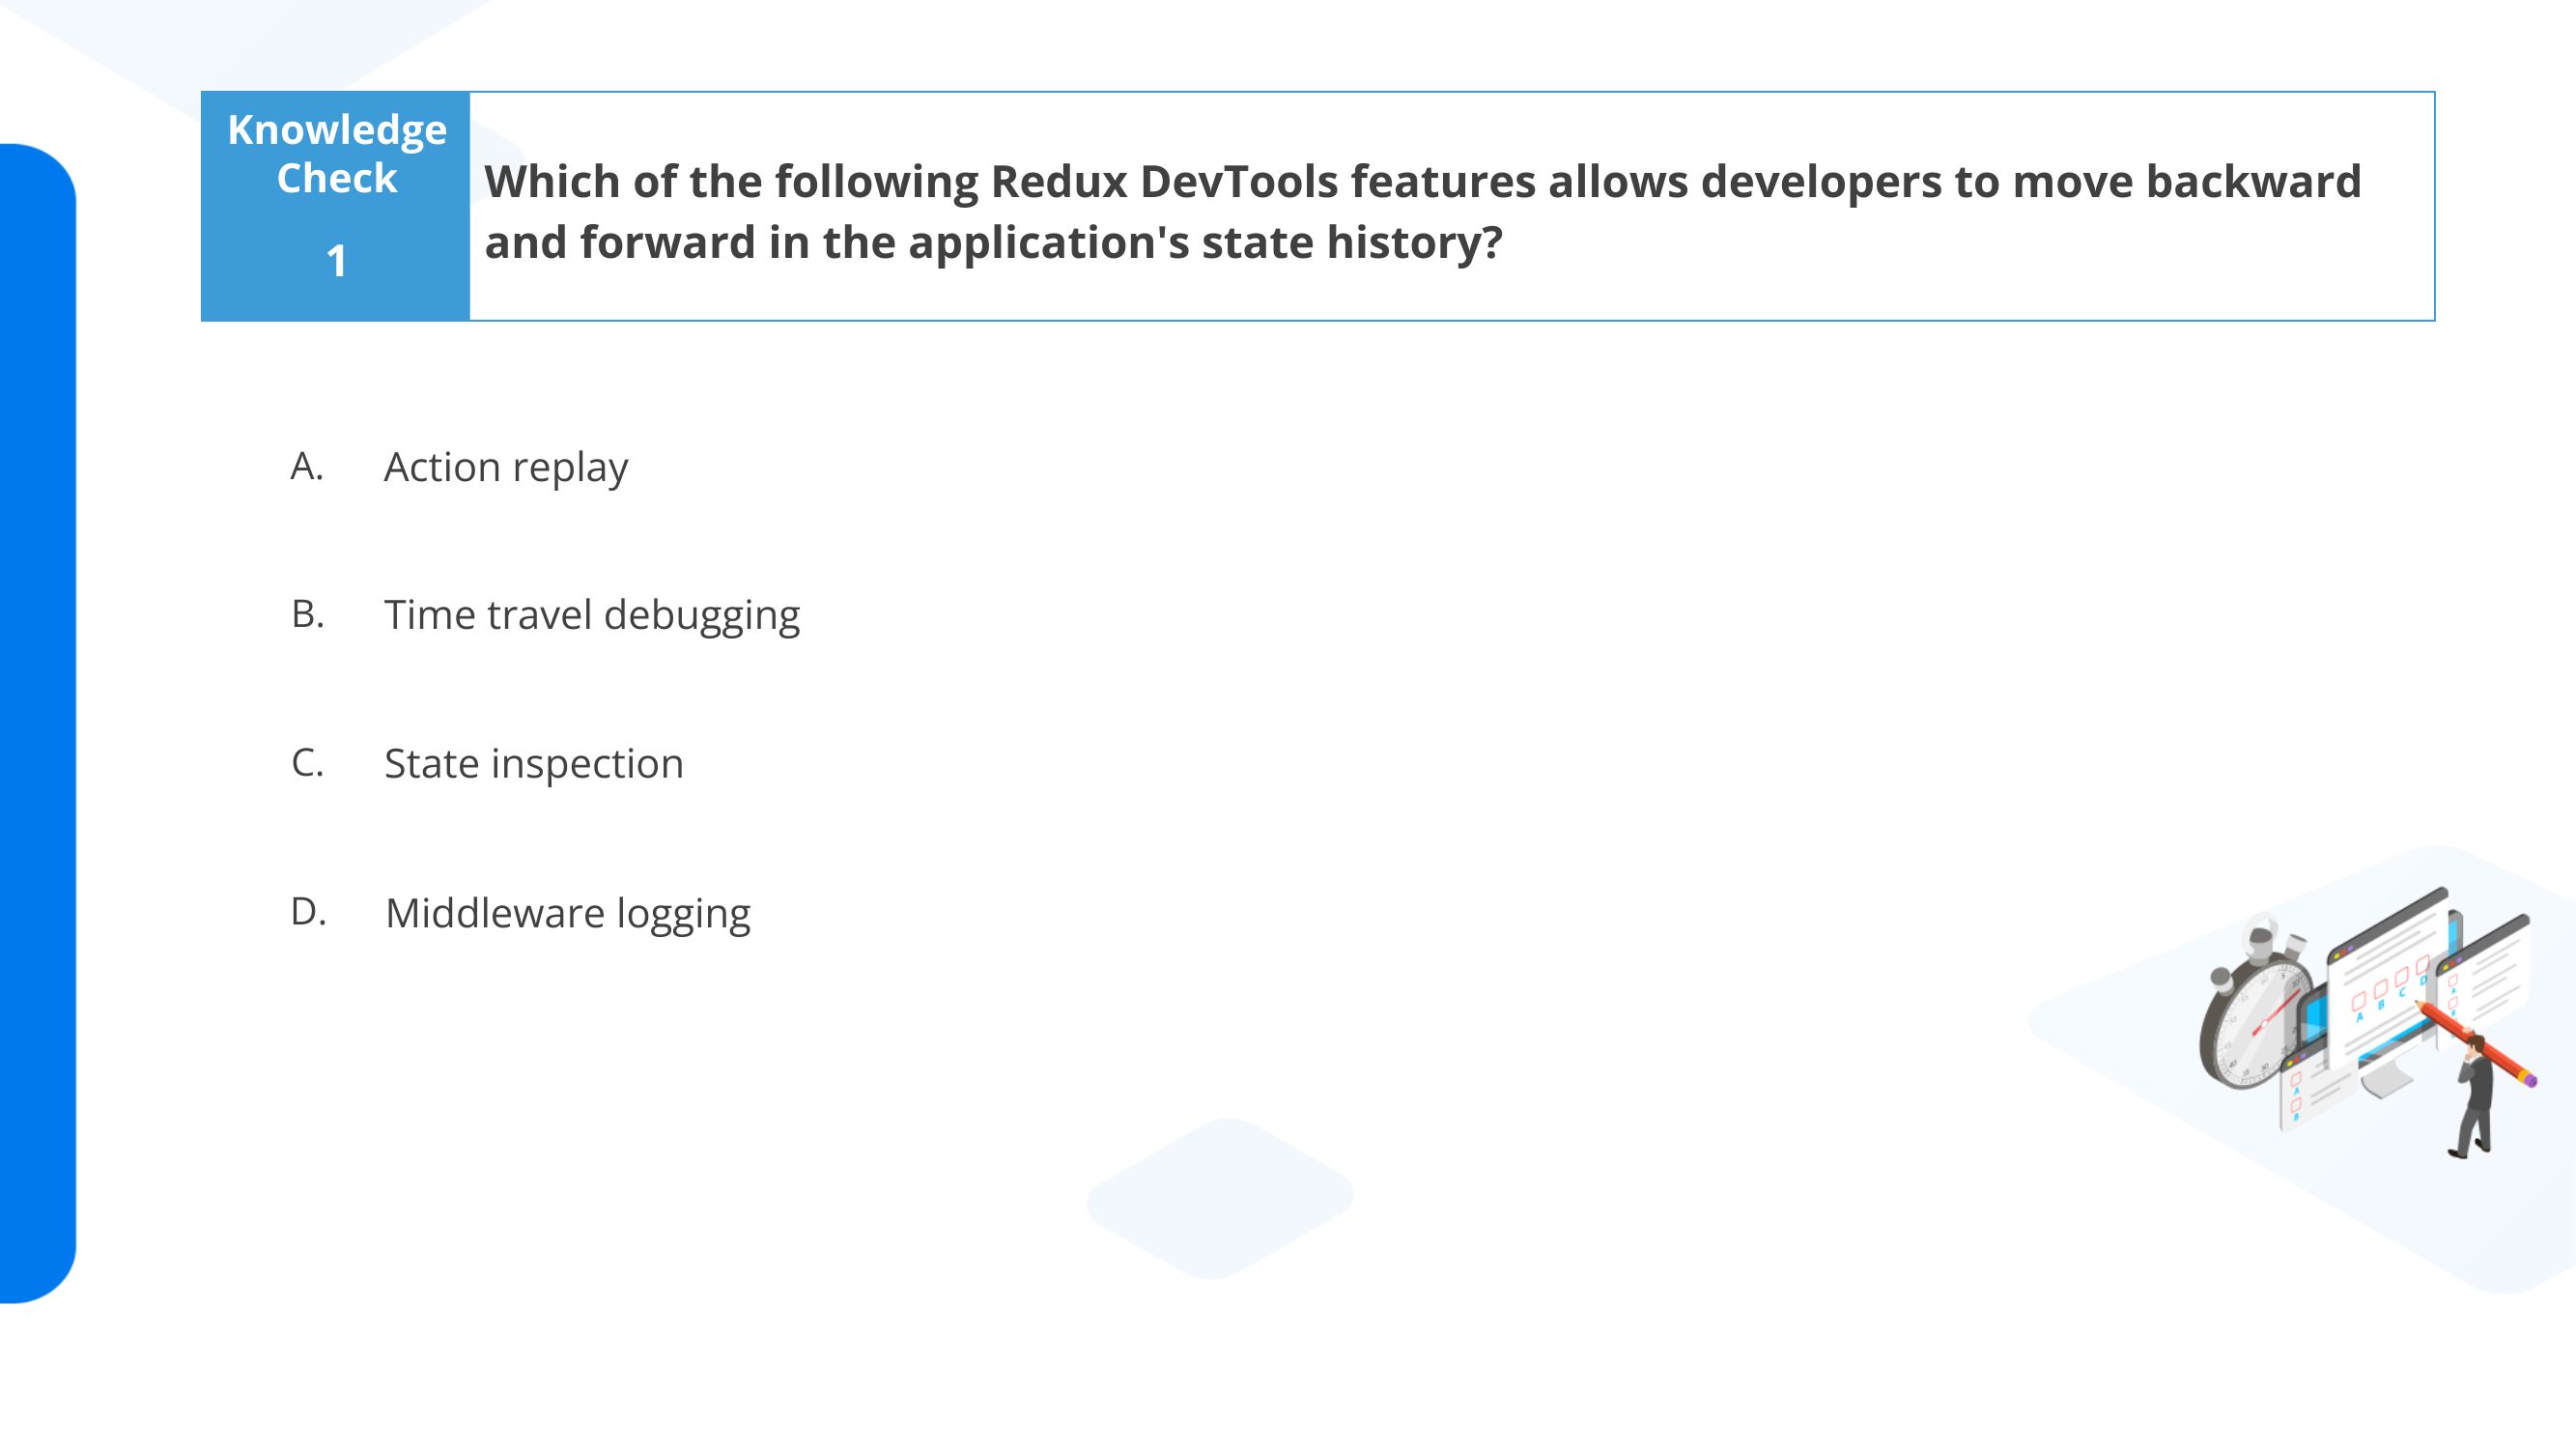

Which of the following Redux DevTools features allows developers to move backward and forward in the application's state history?
1
Action replay
Time travel debugging
State inspection
Middleware logging